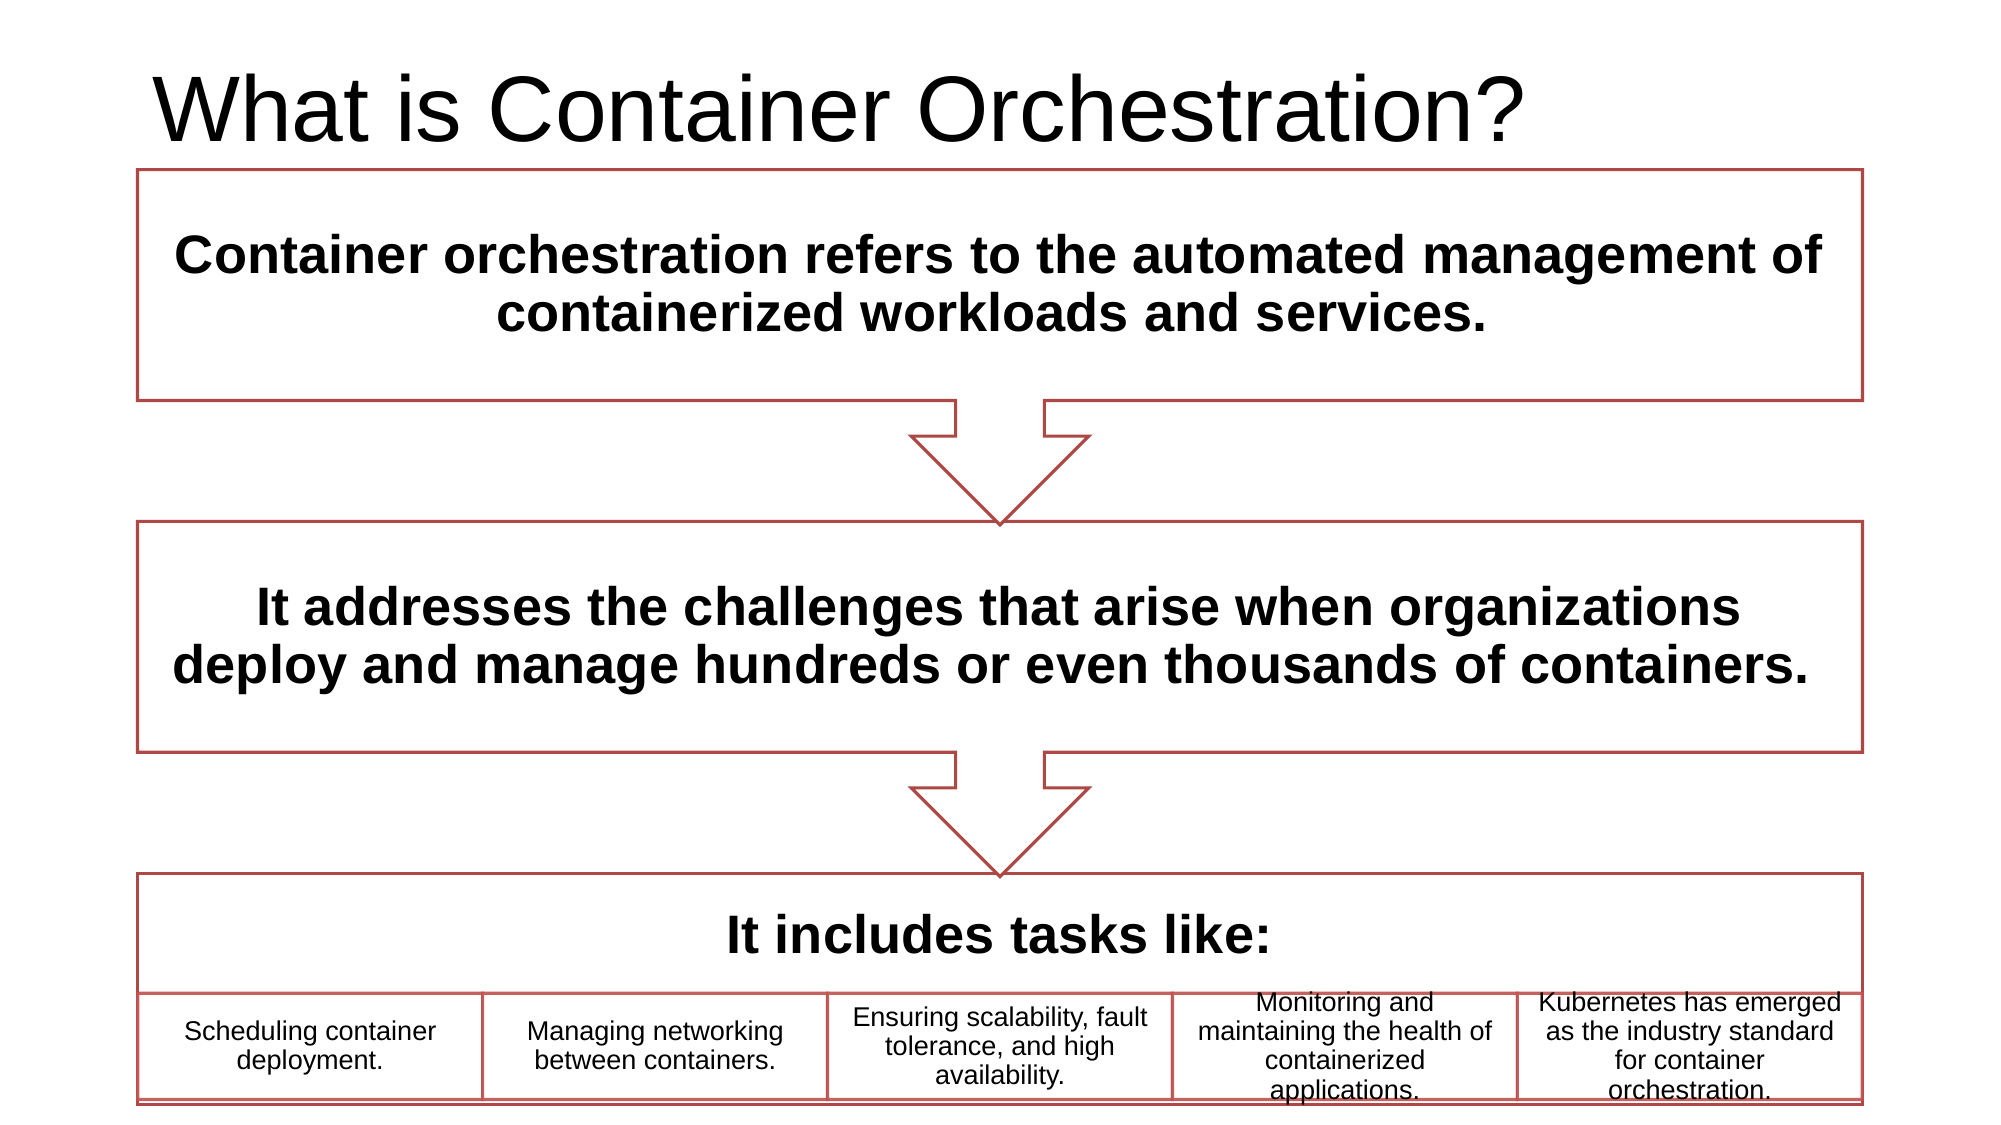

# What is Container Orchestration?
It includes tasks like:
Scheduling container deployment.
Managing networking between containers.
Ensuring scalability, fault tolerance, and high availability.
Monitoring and maintaining the health of containerized applications.
Kubernetes has emerged as the industry standard for container orchestration.
It addresses the challenges that arise when organizations deploy and manage hundreds or even thousands of containers.
Container orchestration refers to the automated management of containerized workloads and services.